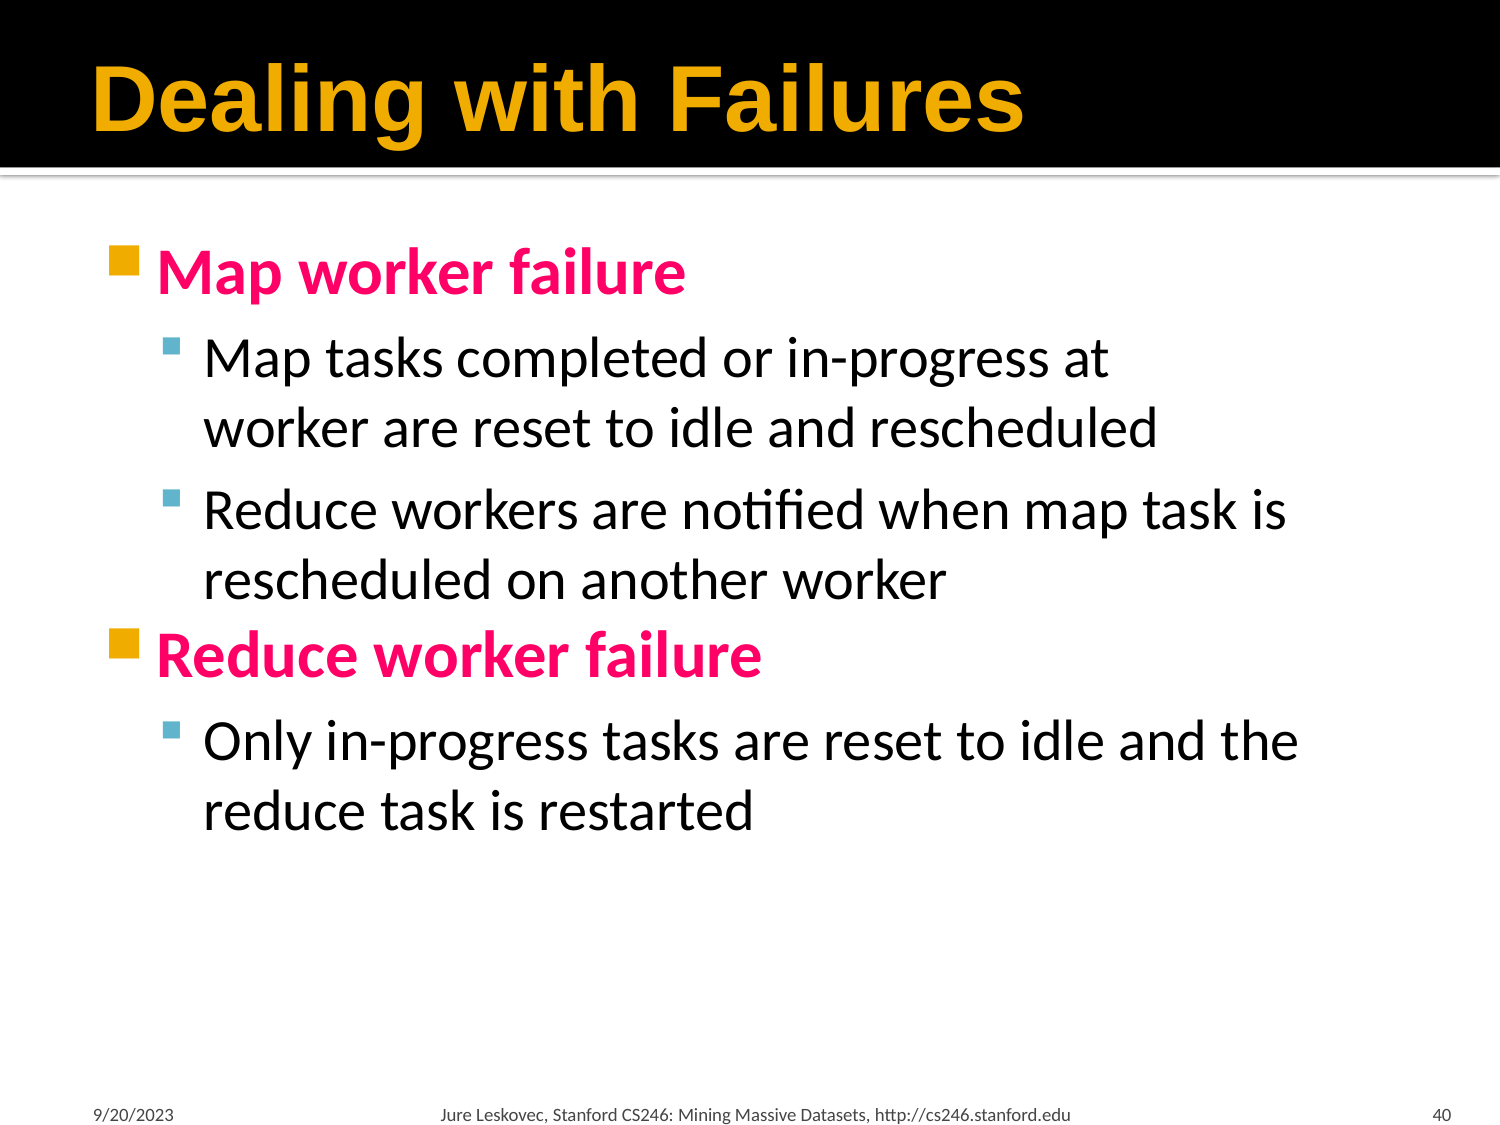

# Dealing with Failures
Map worker failure
Map tasks completed or in-progress at
worker are reset to idle and rescheduled
Reduce workers are notified when map task is rescheduled on another worker
Reduce worker failure
Only in-progress tasks are reset to idle and the reduce task is restarted
9/20/2023
Jure Leskovec, Stanford CS246: Mining Massive Datasets, http://cs246.stanford.edu
40